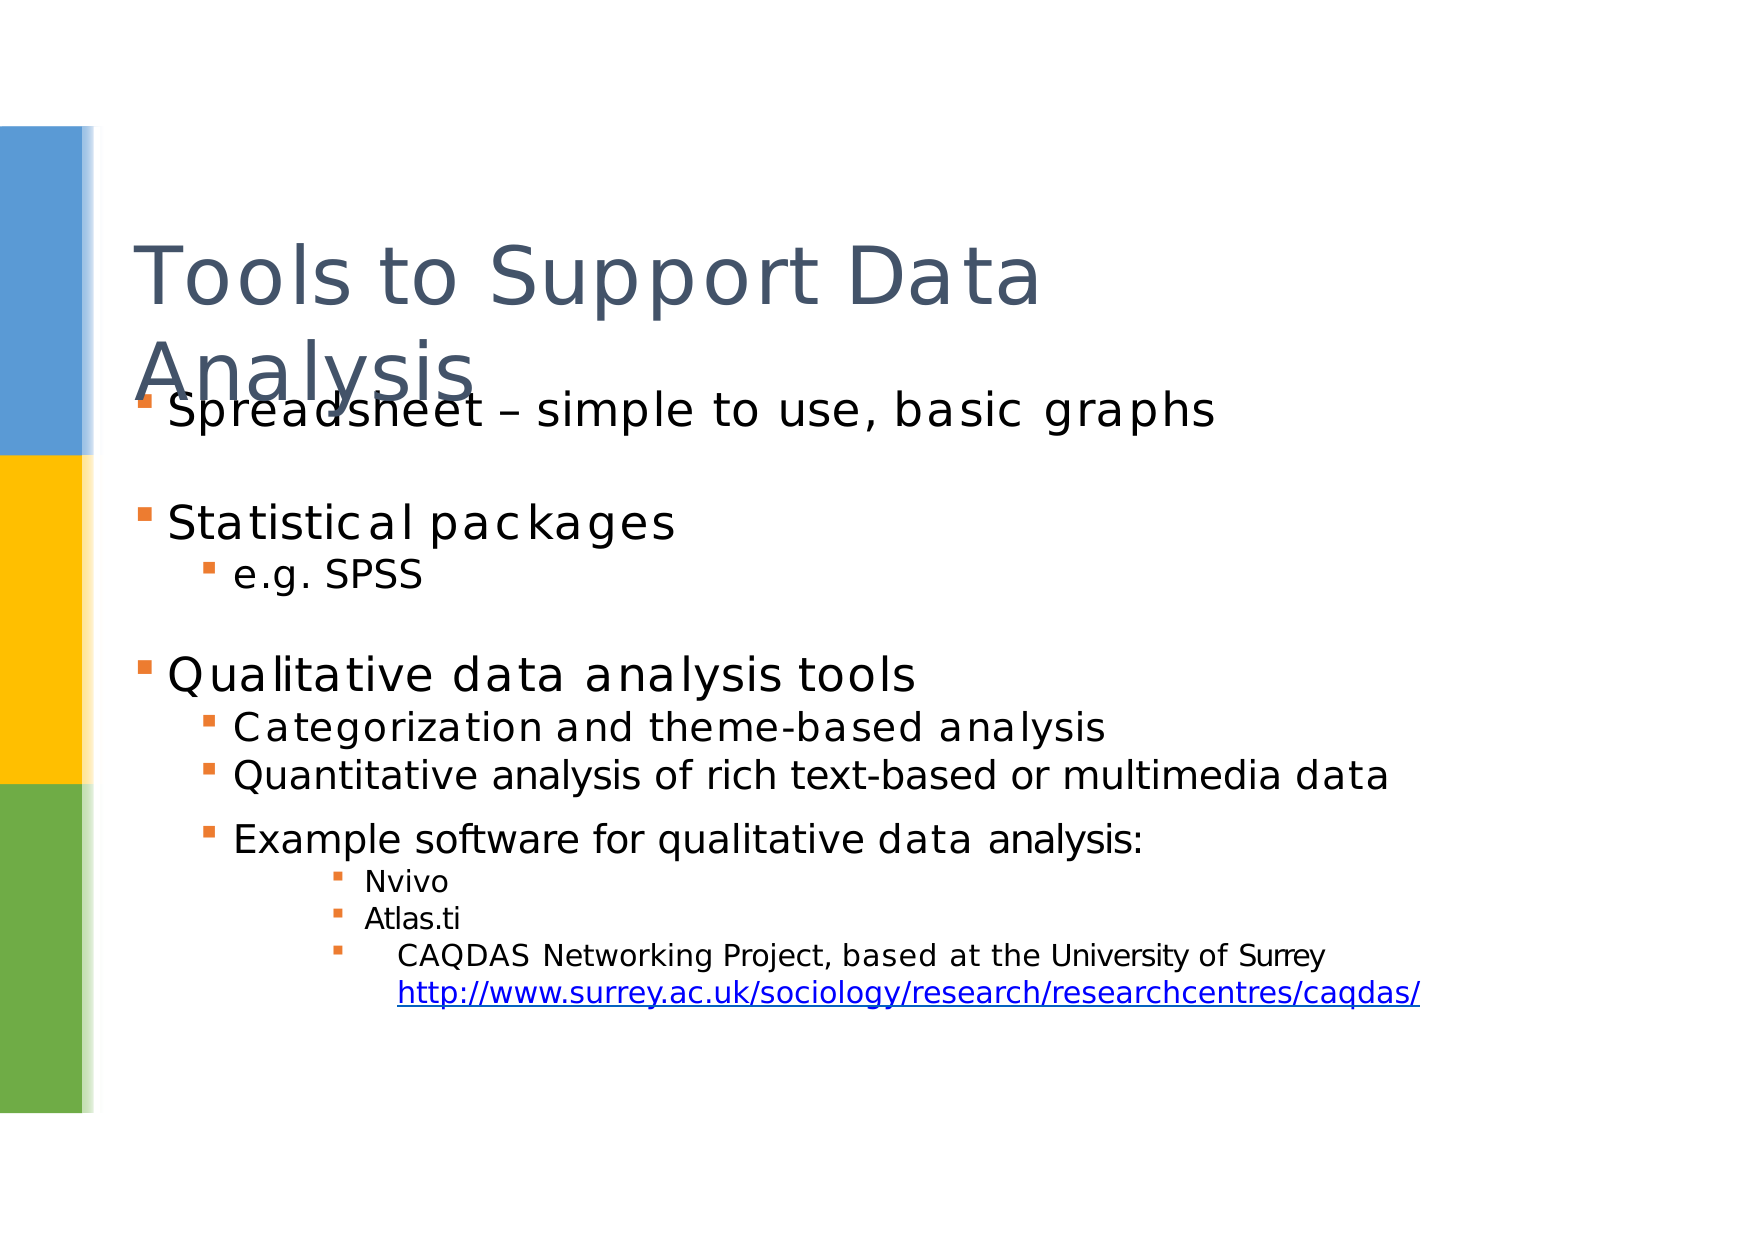

# Tools to Support Data Analysis
Spreadsheet – simple to use, basic graphs

Statistical packages
e.g. SPSS

Qualitative data analysis tools
Categorization and theme-based analysis
Quantitative analysis of rich text-based or multimedia data
Example software for qualitative data analysis:
Nvivo
Atlas.ti
CAQDAS Networking Project, based at the University of Surrey  http://www.surrey.ac.uk/sociology/research/researchcentres/caqdas/